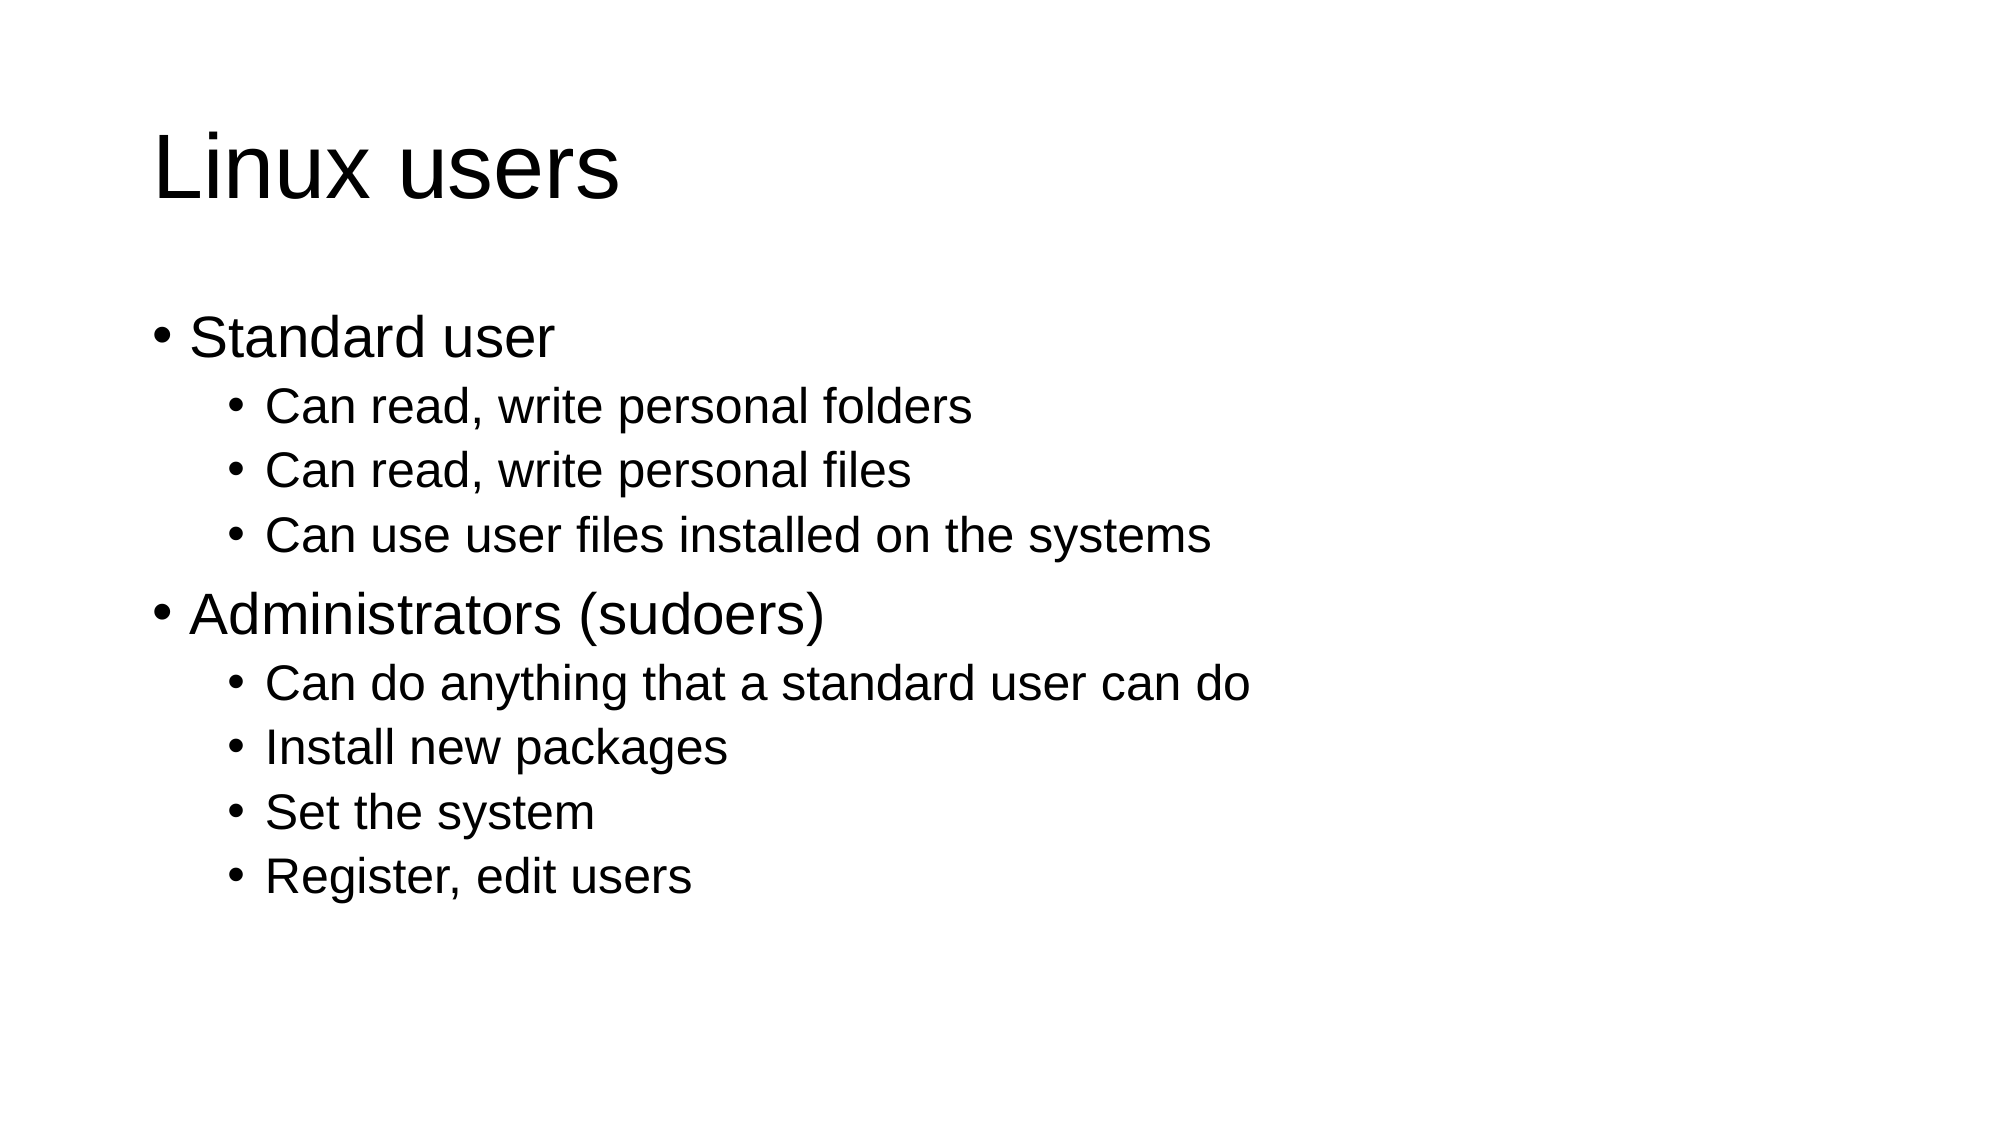

# Linux users
Standard user
Can read, write personal folders
Can read, write personal files
Can use user files installed on the systems
Administrators (sudoers)
Can do anything that a standard user can do
Install new packages
Set the system
Register, edit users